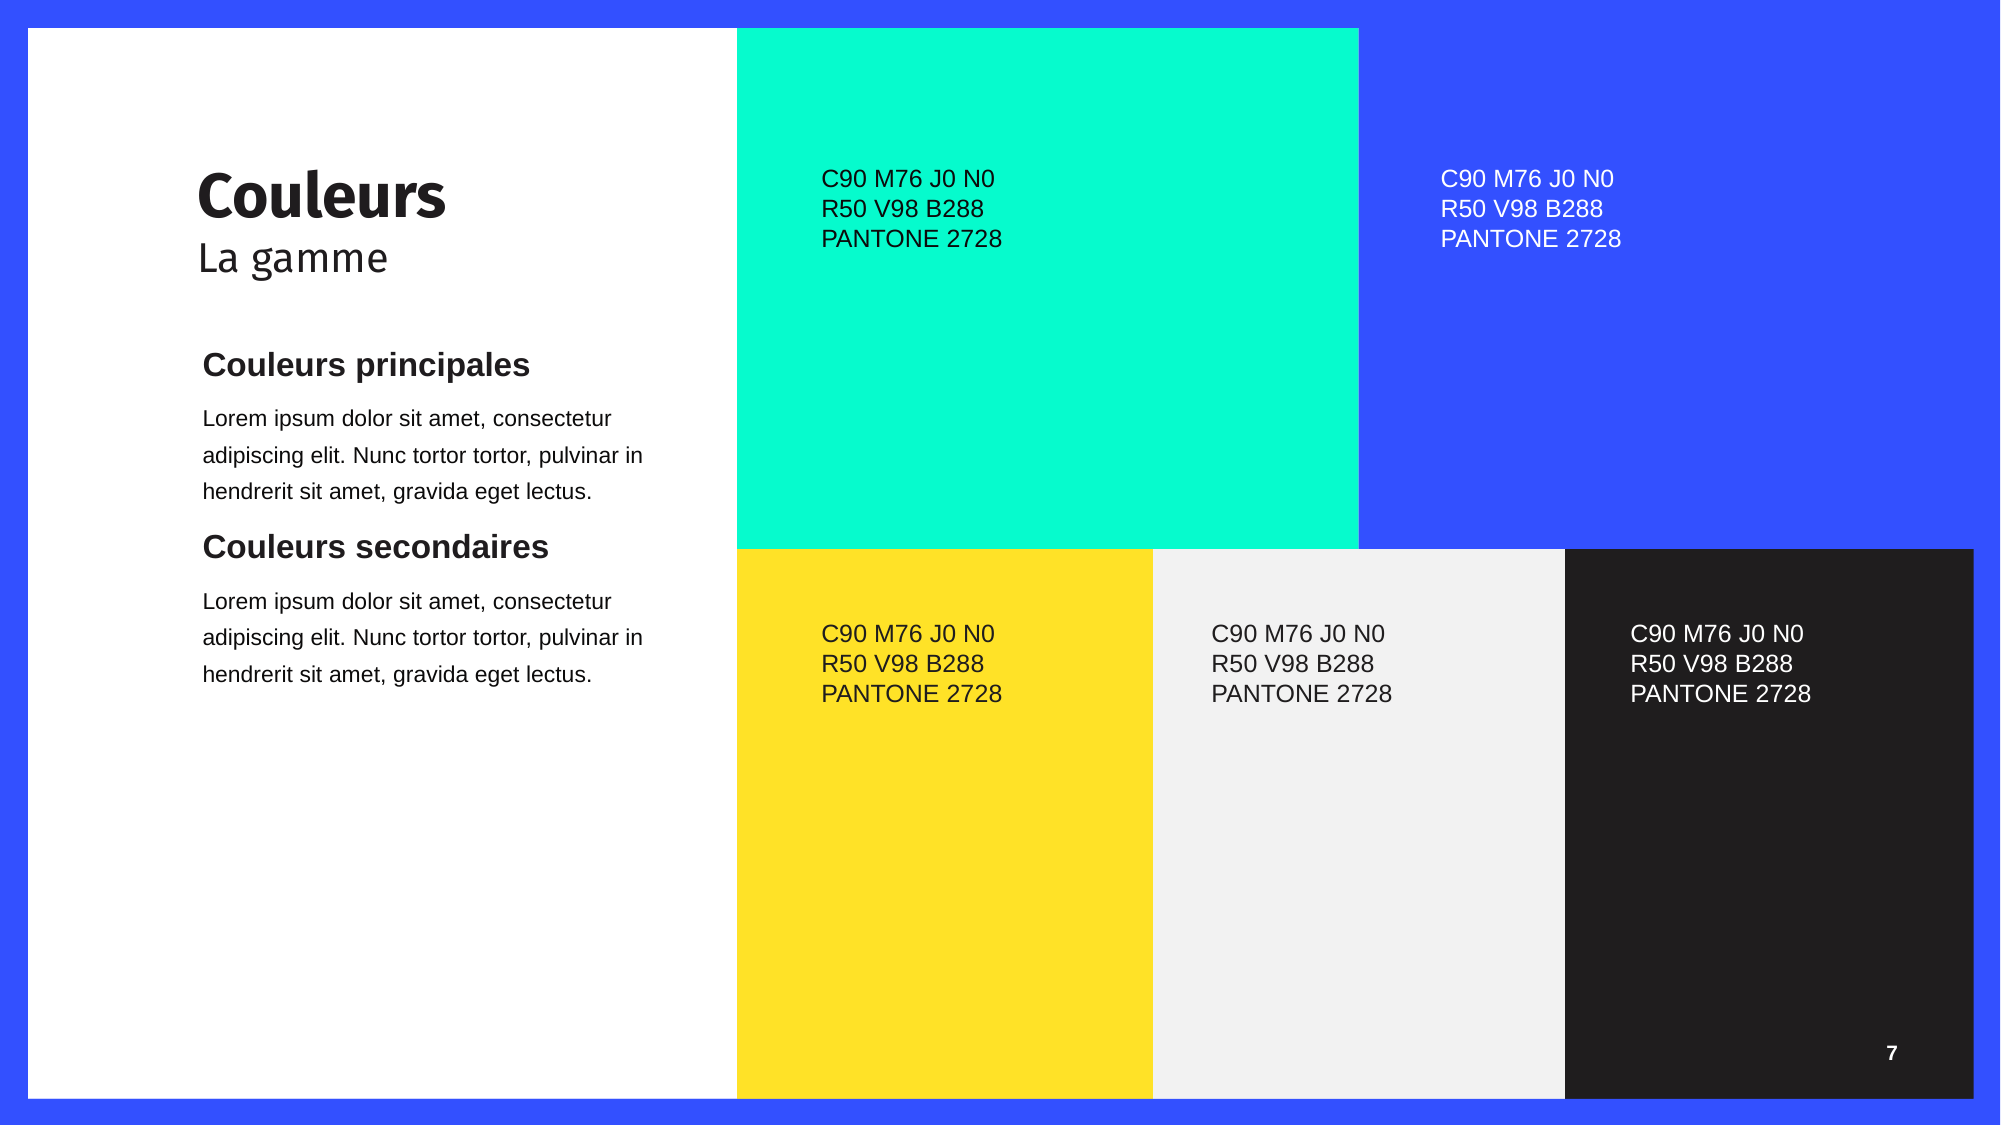

C90 M76 J0 N0
R50 V98 B288
PANTONE 2728
C90 M76 J0 N0
R50 V98 B288
PANTONE 2728
# Couleurs La gamme
Couleurs principales
Lorem ipsum dolor sit amet, consectetur adipiscing elit. Nunc tortor tortor, pulvinar in hendrerit sit amet, gravida eget lectus.
Couleurs secondaires
Lorem ipsum dolor sit amet, consectetur adipiscing elit. Nunc tortor tortor, pulvinar in hendrerit sit amet, gravida eget lectus.

C90 M76 J0 N0
R50 V98 B288
PANTONE 2728
C90 M76 J0 N0
R50 V98 B288
PANTONE 2728
C90 M76 J0 N0
R50 V98 B288
PANTONE 2728
7